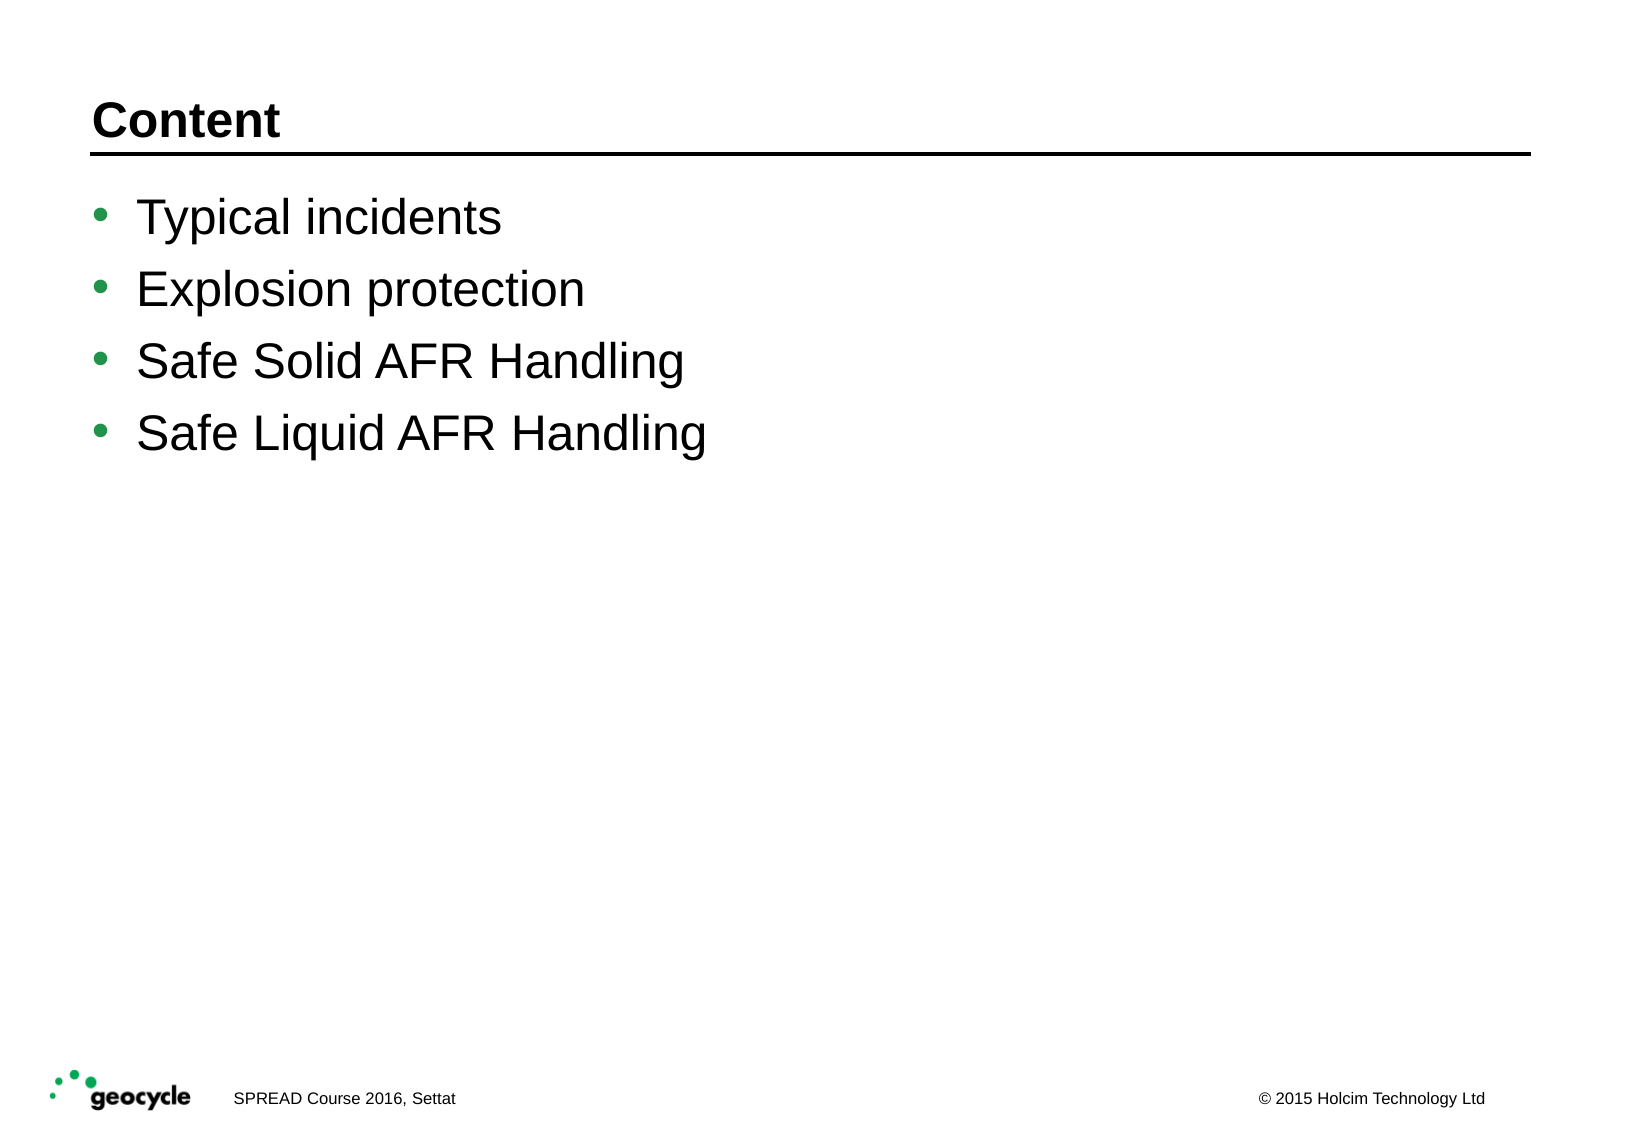

# Content
Typical incidents
Explosion protection
Safe Solid AFR Handling
Safe Liquid AFR Handling
SPREAD Course 2016, Settat